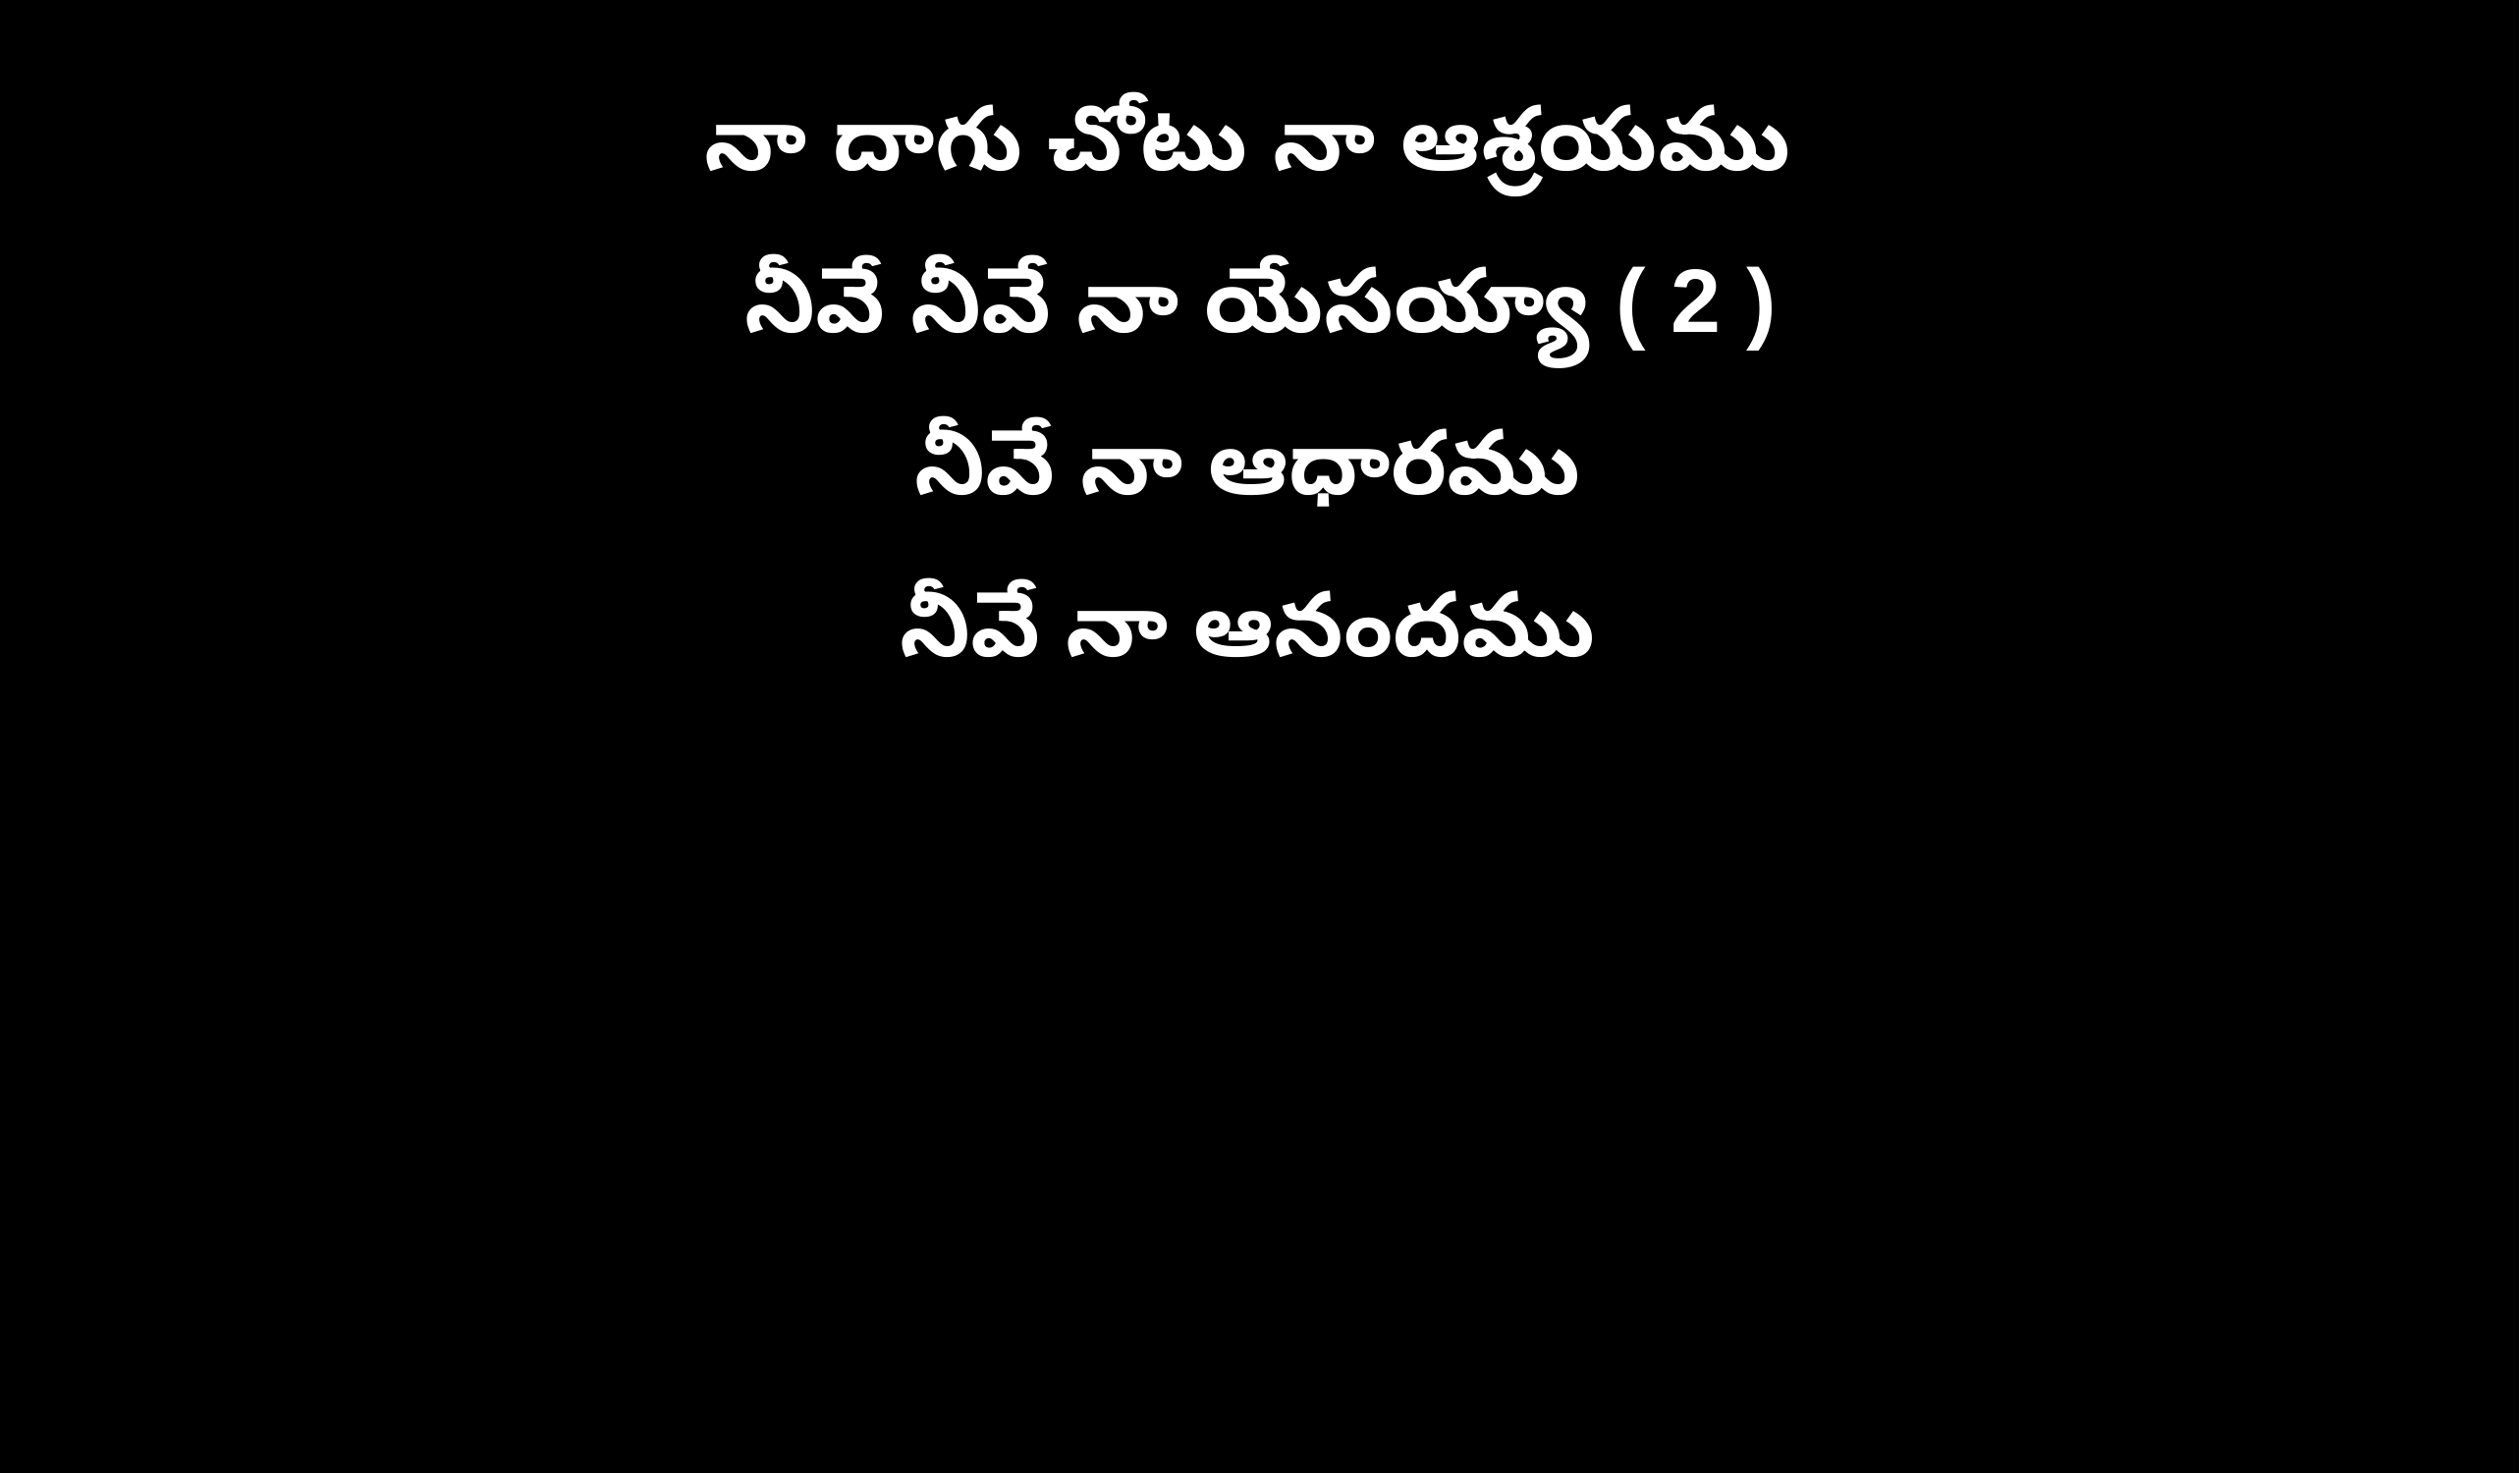

నా దాగు చోటు నా ఆశ్రయము
నీవే నీవే నా యేసయ్యా ( 2 )
నీవే నా ఆధారము
నీవే నా ఆనందము